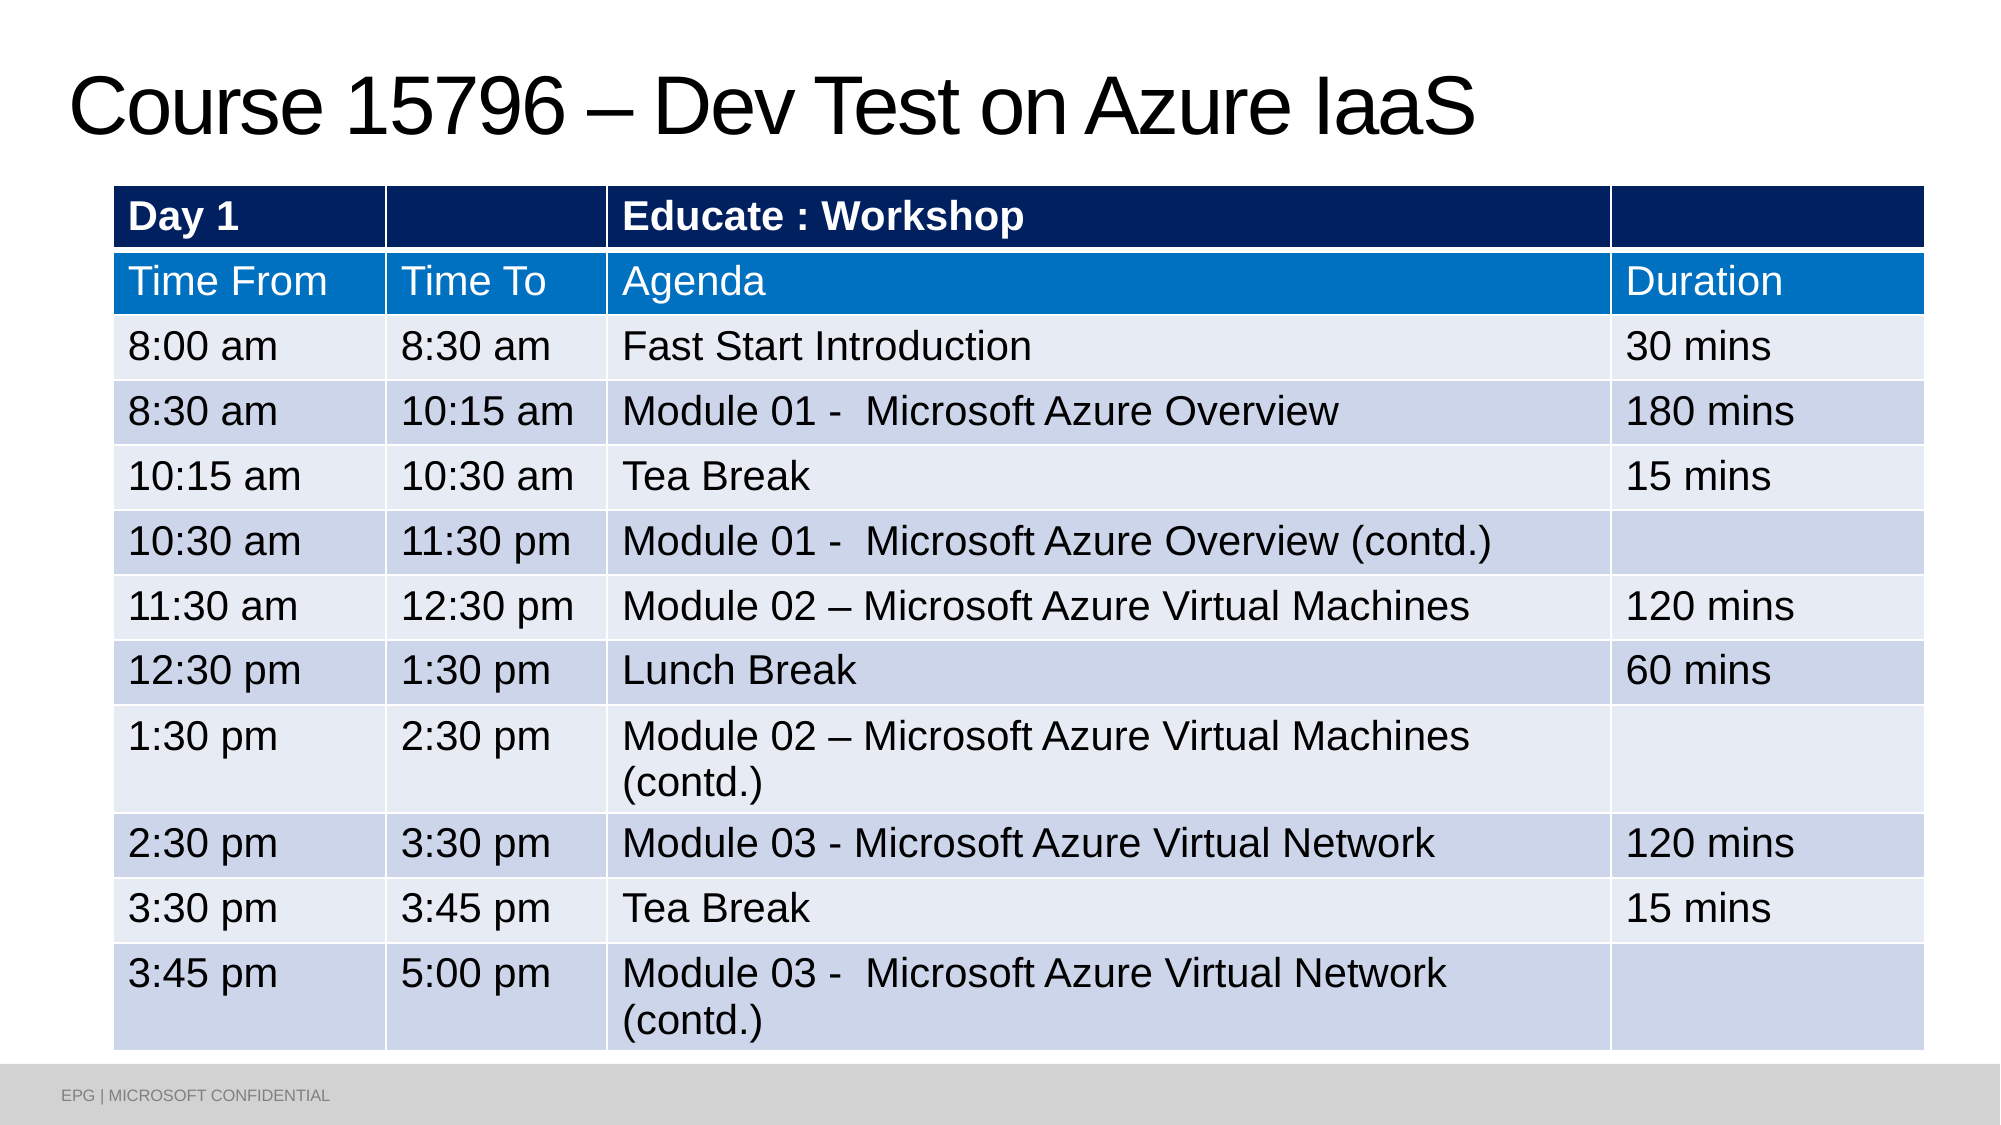

# Course 15796 – Dev Test on Azure IaaS
| Day 1 |  | Educate : Workshop |  |
| --- | --- | --- | --- |
| Time From | Time To | Agenda | Duration |
| 8:00 am | 8:30 am | Fast Start Introduction | 30 mins |
| 8:30 am | 10:15 am | Module 01 - Microsoft Azure Overview | 180 mins |
| 10:15 am | 10:30 am | Tea Break | 15 mins |
| 10:30 am | 11:30 pm | Module 01 - Microsoft Azure Overview (contd.) |  |
| 11:30 am | 12:30 pm | Module 02 – Microsoft Azure Virtual Machines | 120 mins |
| 12:30 pm | 1:30 pm | Lunch Break | 60 mins |
| 1:30 pm | 2:30 pm | Module 02 – Microsoft Azure Virtual Machines (contd.) |  |
| 2:30 pm | 3:30 pm | Module 03 - Microsoft Azure Virtual Network | 120 mins |
| 3:30 pm | 3:45 pm | Tea Break | 15 mins |
| 3:45 pm | 5:00 pm | Module 03 - Microsoft Azure Virtual Network (contd.) |  |